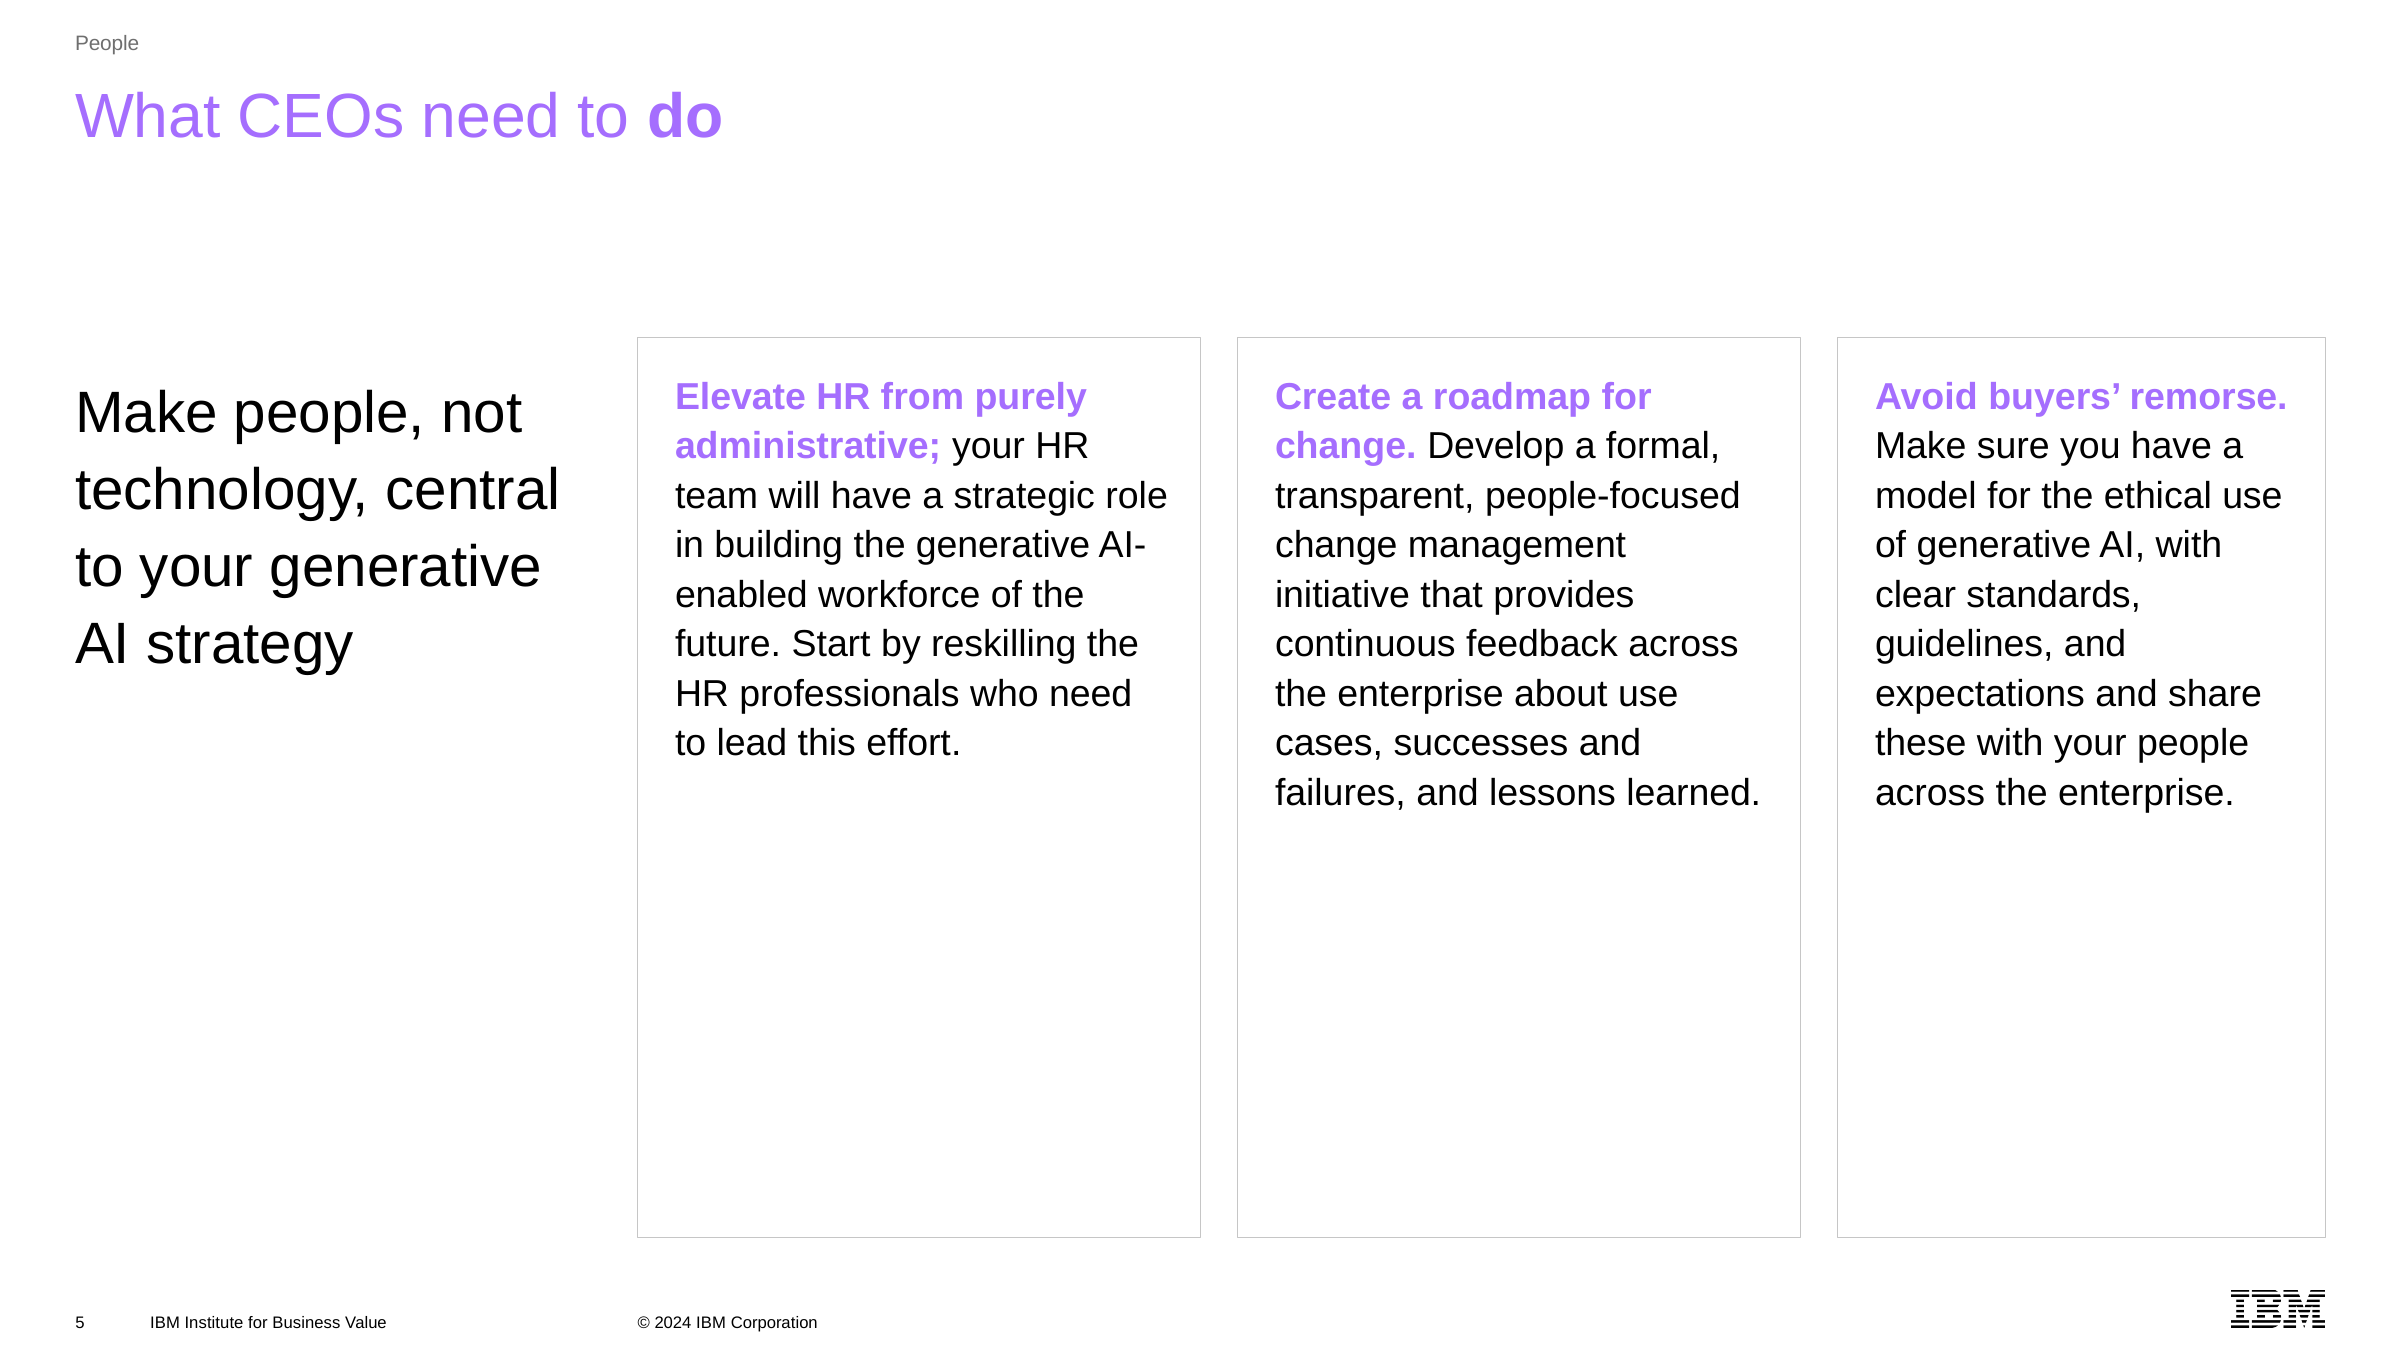

People
# What CEOs need to do
Make people, not technology, central to your generative AI strategy
Elevate HR from purely administrative; your HR team will have a strategic role in building the generative AI-enabled workforce of the future. Start by reskilling the HR professionals who need to lead this effort.
Create a roadmap for change. Develop a formal, transparent, people-focused change management initiative that provides continuous feedback across the enterprise about use cases, successes and failures, and lessons learned.
Avoid buyers’ remorse. Make sure you have a model for the ethical use of generative AI, with clear standards, guidelines, and expectations and share these with your people across the enterprise.